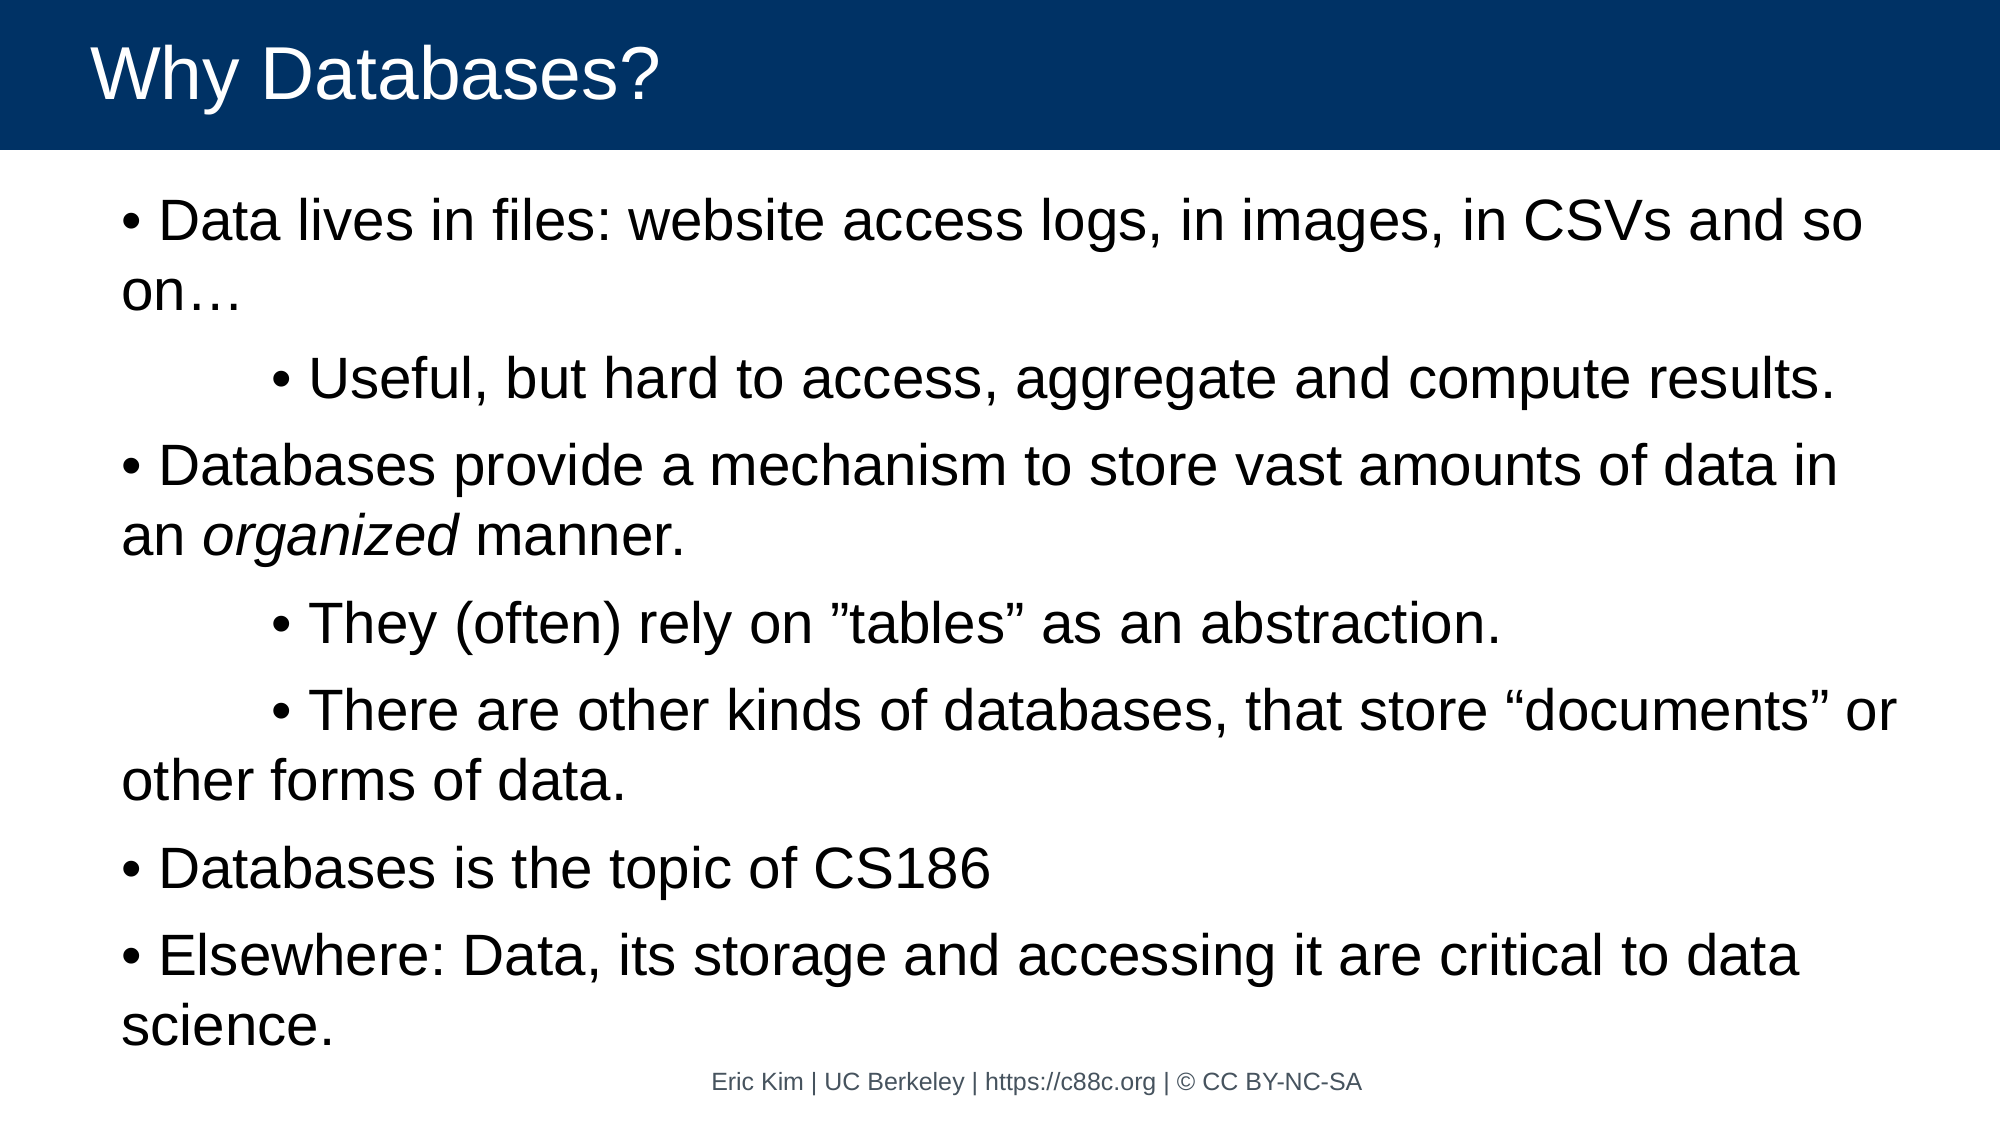

# Why Databases?
• Data lives in files: website access logs, in images, in CSVs and so on…
	• Useful, but hard to access, aggregate and compute results.
• Databases provide a mechanism to store vast amounts of data in an organized manner.
	• They (often) rely on ”tables” as an abstraction.
	• There are other kinds of databases, that store “documents” or other forms of data.
• Databases is the topic of CS186
• Elsewhere: Data, its storage and accessing it are critical to data science.
Eric Kim | UC Berkeley | https://c88c.org | © CC BY-NC-SA